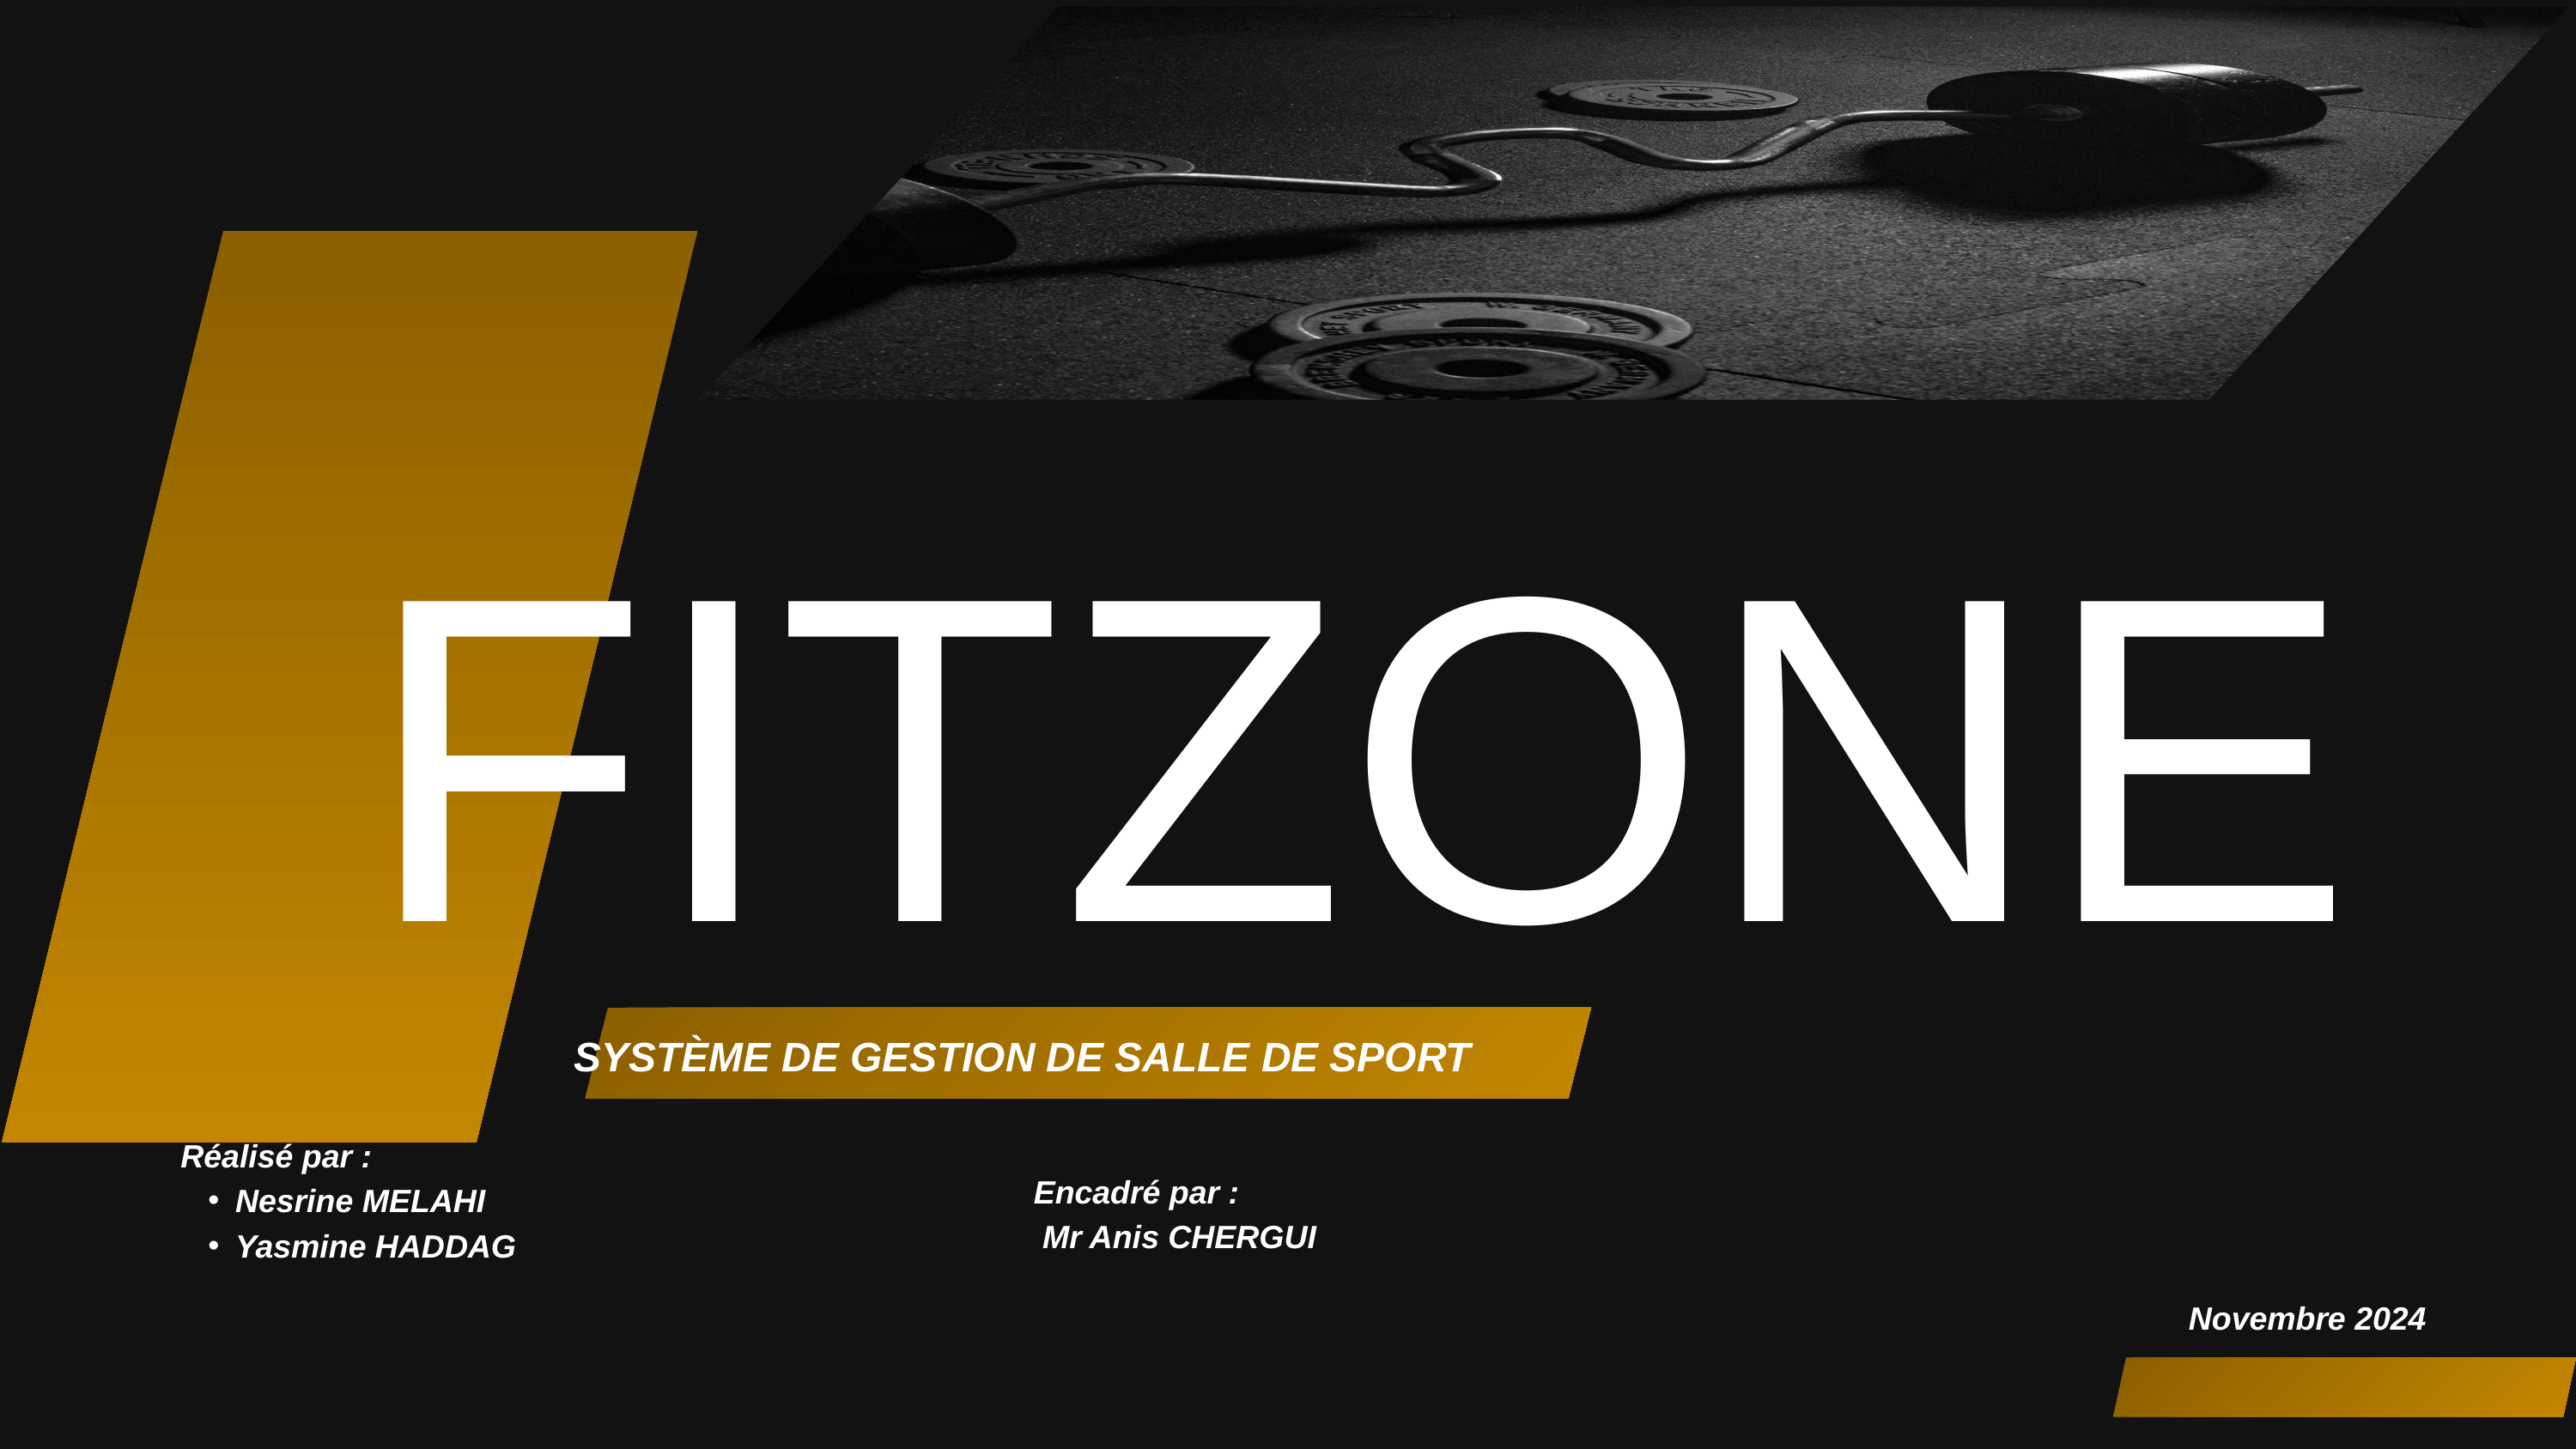

FITZONE

SYSTÈME DE GESTION DE SALLE DE SPORT
Réalisé par :
Nesrine MELAHI
Yasmine HADDAG

Encadré par :
 Mr Anis CHERGUI

Novembre 2024